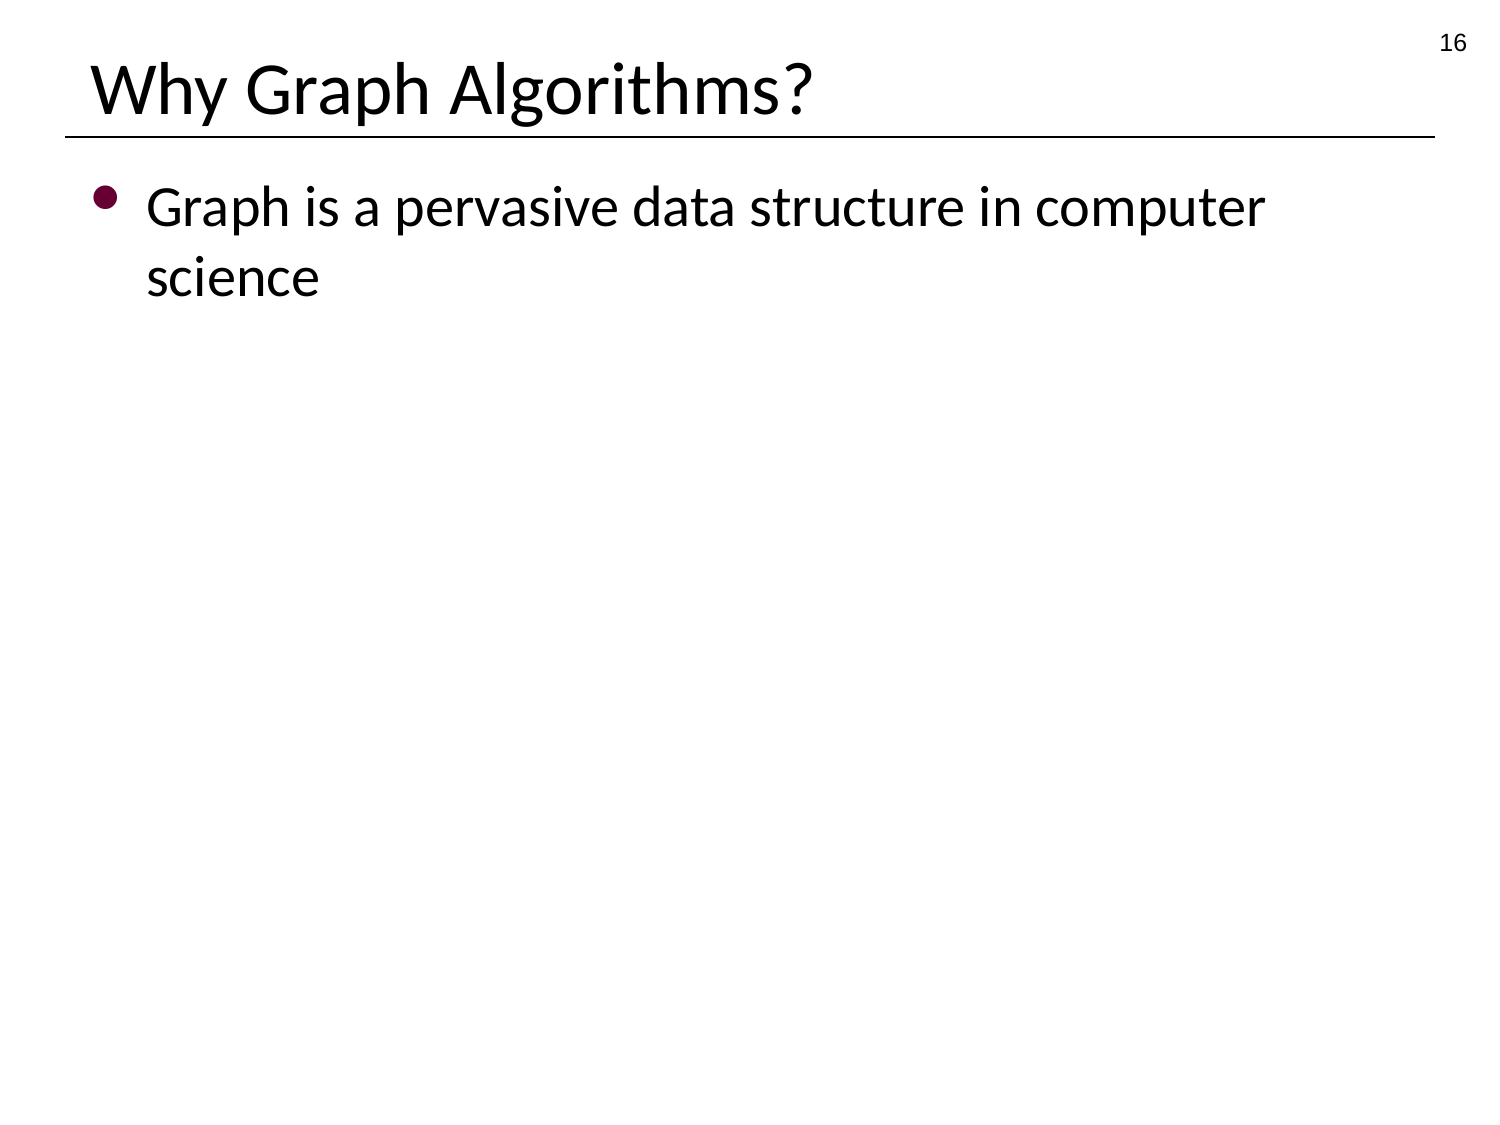

16
# Why Graph Algorithms?
Graph is a pervasive data structure in computer science